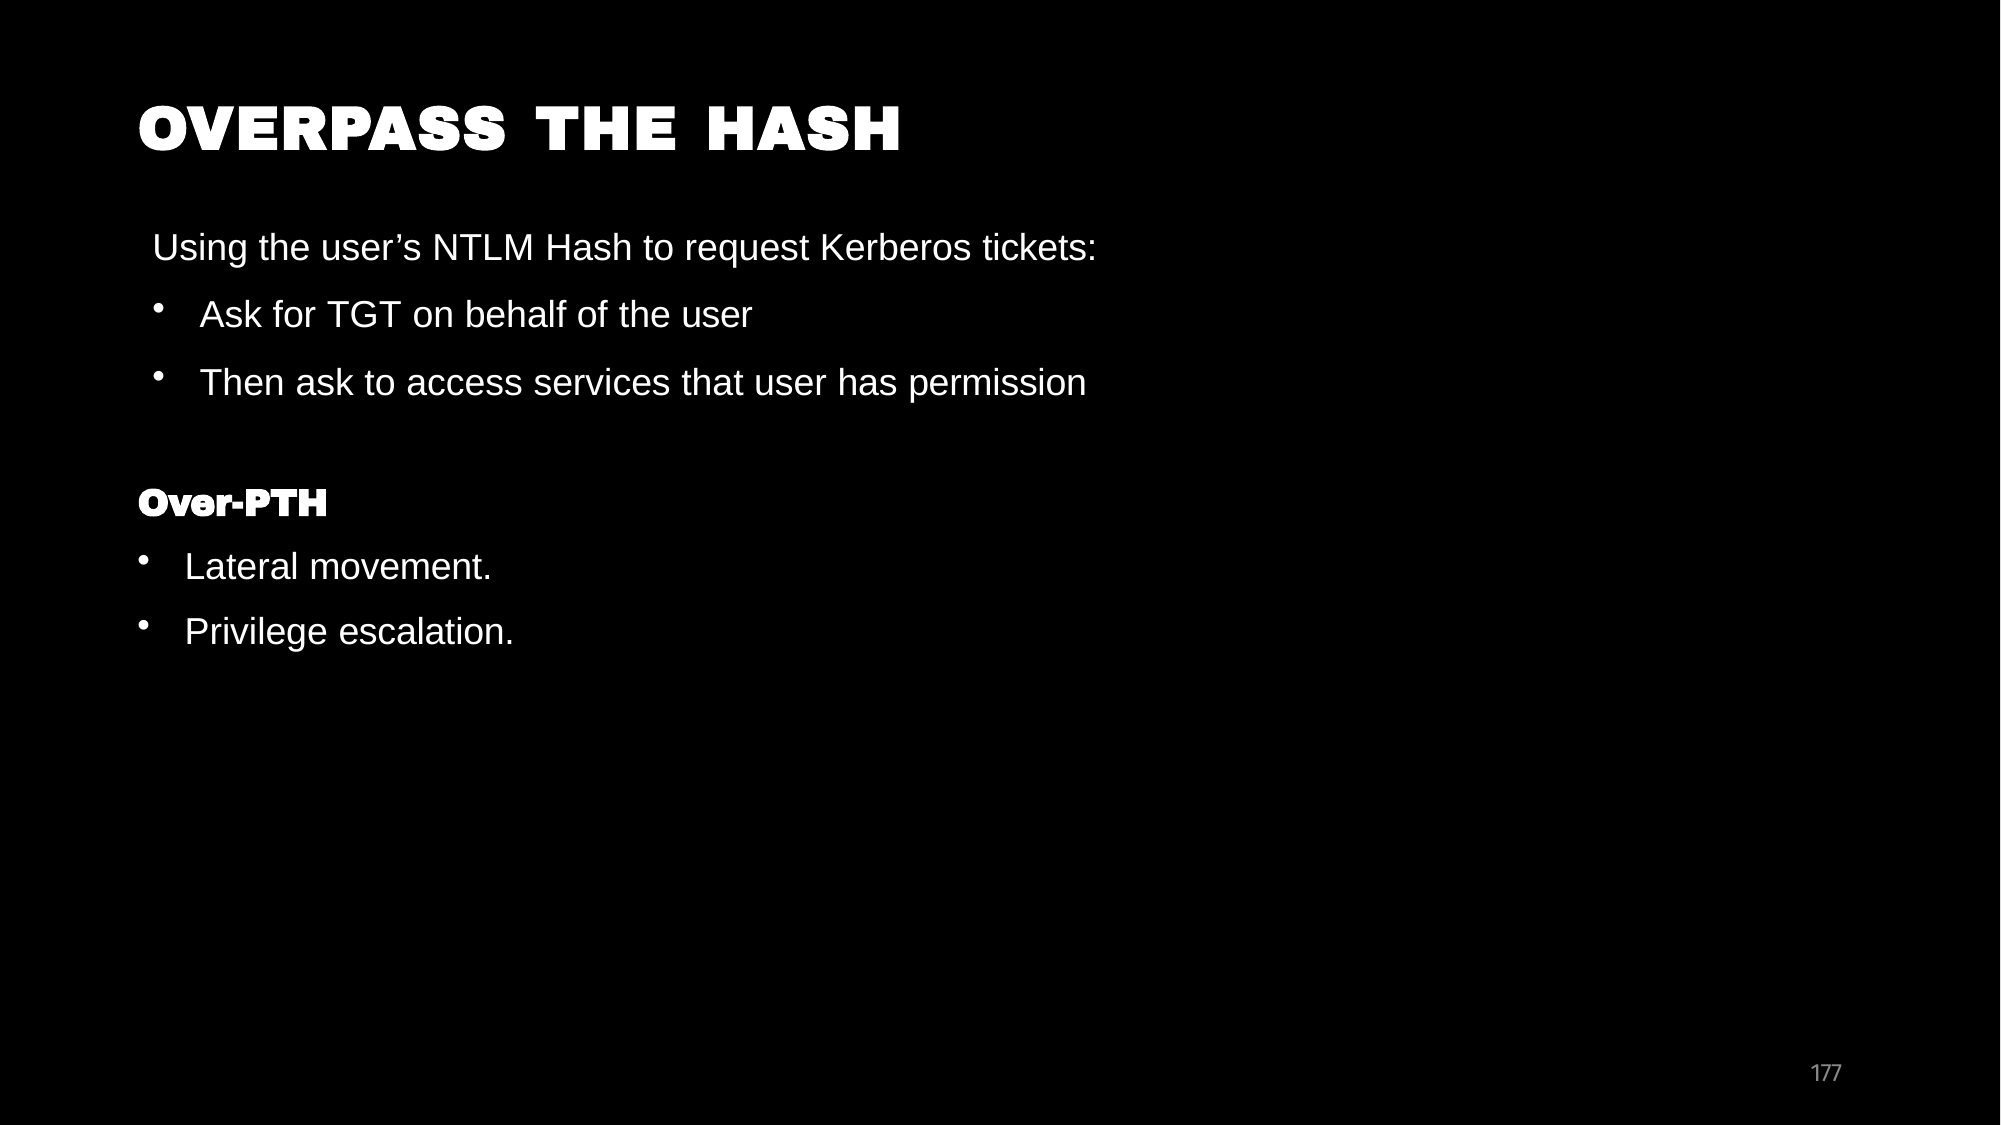

# OVERPASS THE HASH
Using the user’s NTLM Hash to request Kerberos tickets:
Ask for TGT on behalf of the user
Then ask to access services that user has permission

Over-PTH
Lateral movement.
Privilege escalation.
177